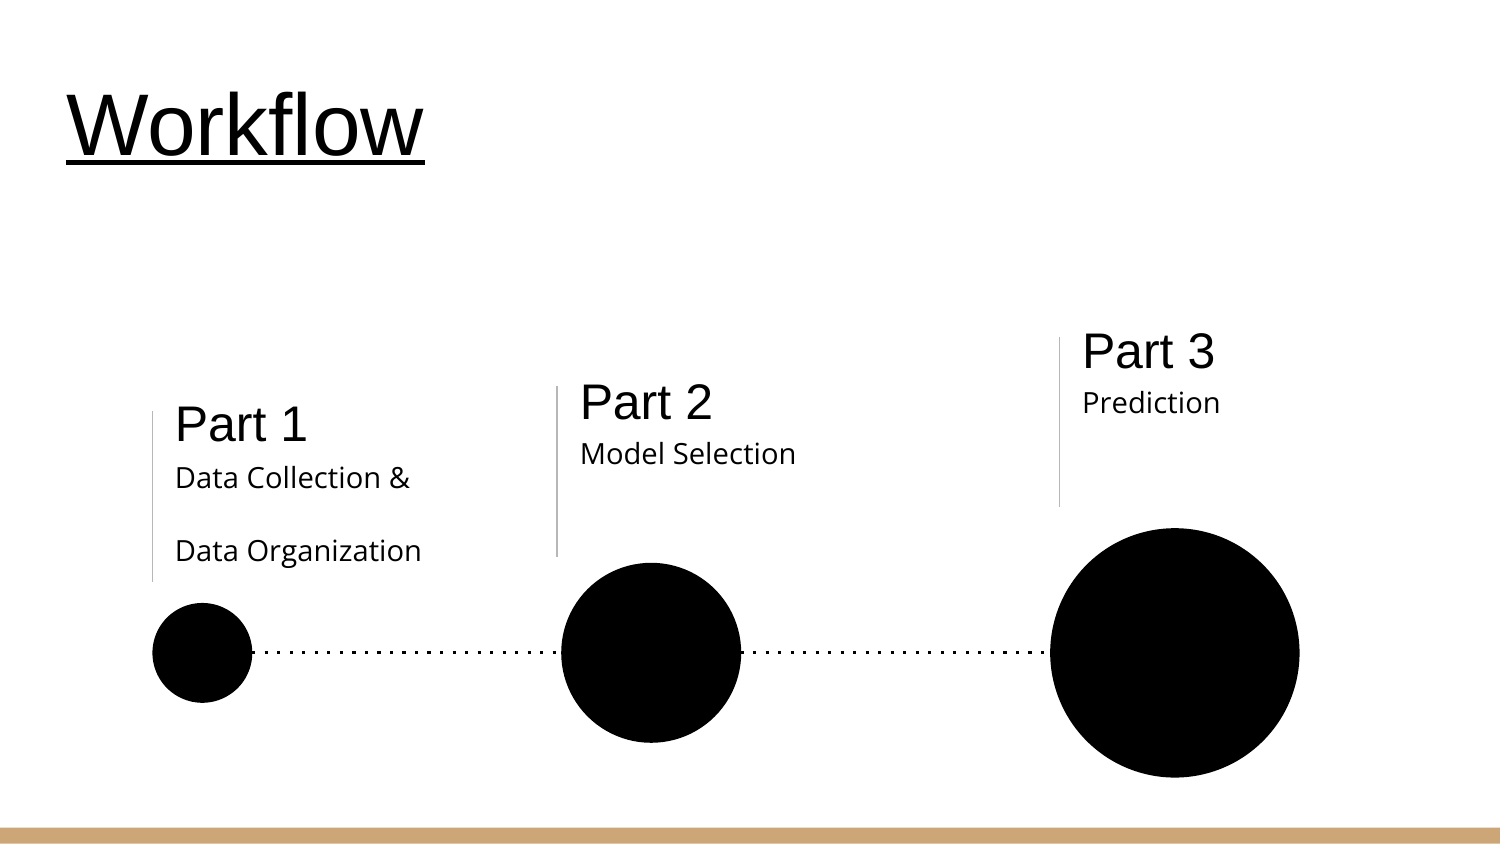

# Workflow
Part 3
Prediction
Part 2
Part 1
Model Selection
Data Collection &
Data Organization